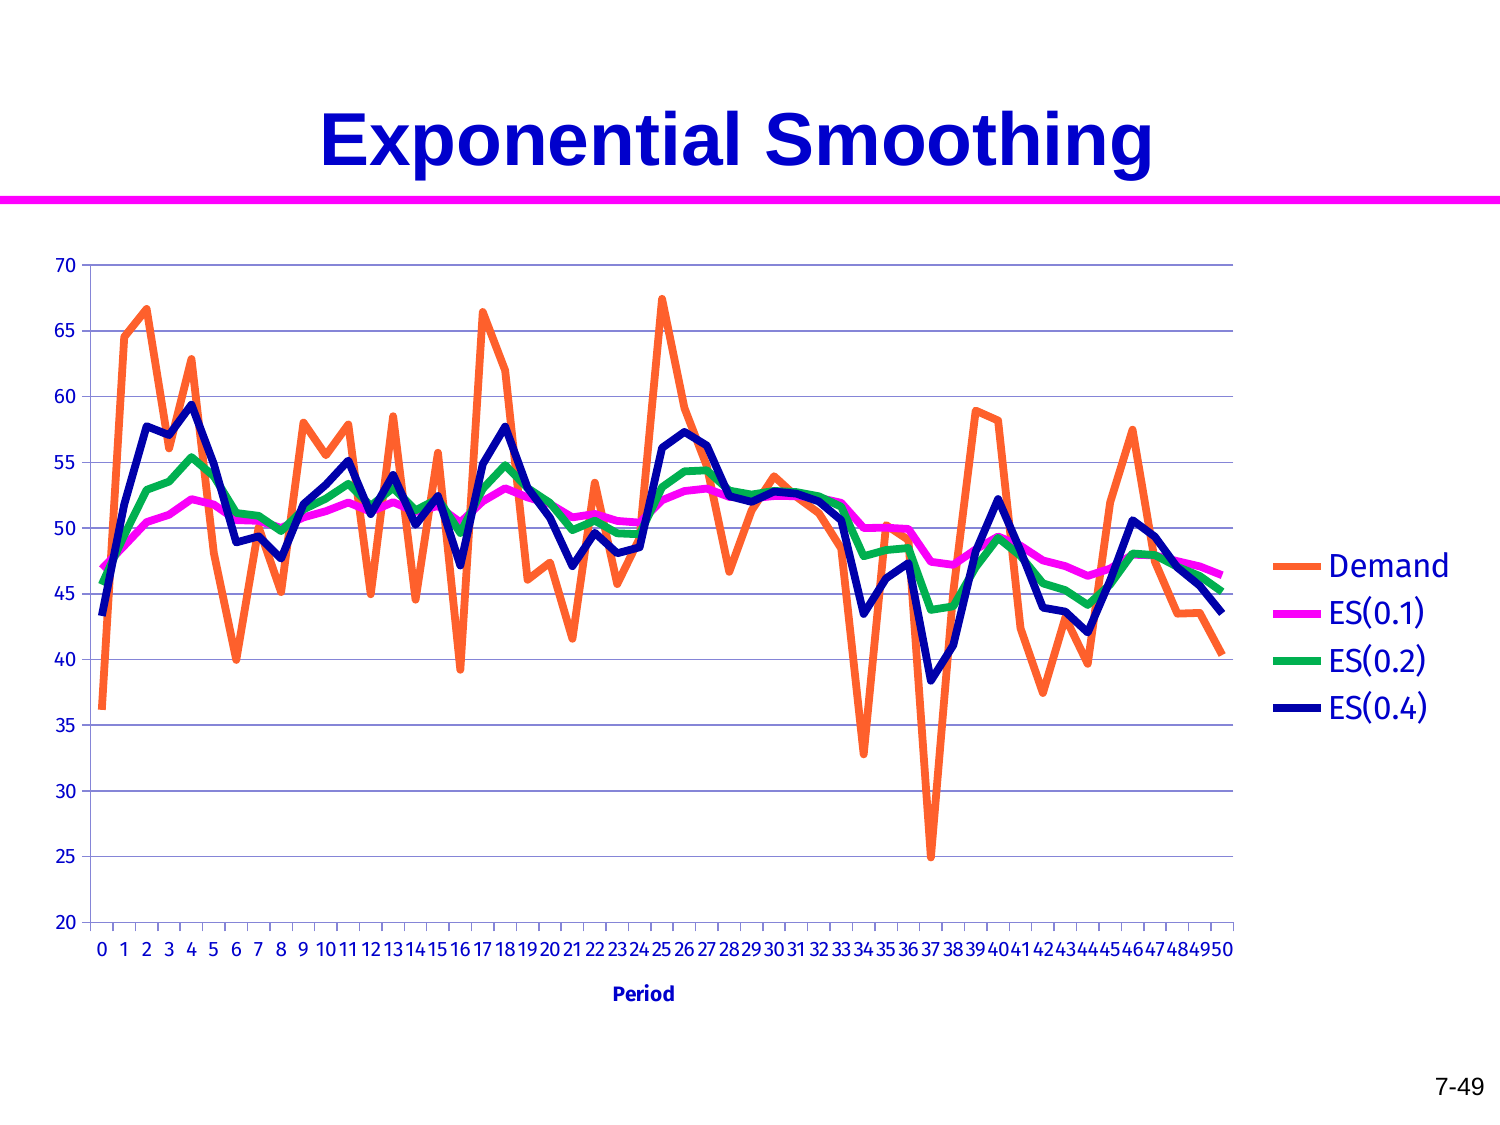

# Exponential Smoothing

### Chart

| Category |  |  |  |  |
|---|---|---|---|---|
| 0 | 36.17100596098004 | 46.88744258013889 | 45.69672740023233 | 43.31529704041927 |
| 1 | 64.5372999719684 | 48.65242831932183 | 49.46484191457956 | 51.80409821303891 |
| 2 | 66.66599657570241 | 50.4537851449599 | 52.90507284680413 | 57.74885755810432 |
| 3 | 56.05889559287853 | 51.01429618975175 | 53.53583739601901 | 57.072872772014 |
| 4 | 62.85863895174972 | 52.19873046595155 | 55.40039770716515 | 59.3871792439083 |
| 5 | 48.09499066615001 | 51.7883564859714 | 53.93931629896213 | 54.87030381280497 |
| 6 | 39.96363734668066 | 50.60588457204229 | 51.14418050850584 | 48.90763722635525 |
| 7 | 50.06312060466127 | 50.55160817530421 | 50.92796852773694 | 49.36983057767764 |
| 8 | 45.1314382618483 | 50.00959118395864 | 49.76866247455921 | 47.6744736513459 |
| 9 | 58.02089317785718 | 50.81072138334846 | 51.4191086152188 | 51.81304146195039 |
| 10 | 55.5374532583383 | 51.28339457084746 | 52.24277754384271 | 53.30280618050557 |
| 11 | 57.87685578339394 | 51.94274069210213 | 53.36959319175295 | 55.13242602166093 |
| 12 | 44.96325952898975 | 51.2447925757909 | 51.6883264592003 | 51.06475942459245 |
| 13 | 58.506384623745 | 51.9709517805863 | 53.05193809210926 | 54.04140950425346 |
| 14 | 44.55174474424061 | 51.22903107695176 | 51.35189942253552 | 50.24554360024834 |
| 15 | 55.73015735939961 | 51.67914370519652 | 52.22755100990835 | 52.43938910390885 |
| 16 | 39.2166008888519 | 50.43288942356205 | 49.62536098569706 | 47.15027381788607 |
| 17 | 66.43732512814827 | 52.03333299402068 | 52.98775381418731 | 54.86509434199094 |
| 18 | 61.98998608180889 | 53.0289983027995 | 54.78820026771162 | 57.71505103791813 |
| 19 | 46.0693387473227 | 52.33303234725183 | 53.04442796363383 | 53.05676612167996 |
| 20 | 47.38124046788684 | 51.83785315931531 | 51.91179046448444 | 50.78655586016272 |
| 21 | 41.57080896168032 | 50.81114873955183 | 49.84359416392362 | 47.10025710076977 |
| 22 | 53.45184897630182 | 51.07521876322684 | 50.56524512639928 | 49.64089385098259 |
| 23 | 45.74311857141623 | 50.54200874404578 | 49.60081981540267 | 48.08178373915604 |
| 24 | 49.23192939973212 | 50.41100080961438 | 49.52704173226854 | 48.54184200338644 |
| 25 | 67.43629200942767 | 52.11352992959573 | 53.10889178770039 | 56.09962200580296 |
| 26 | 59.12899156624258 | 52.81507609326039 | 54.31291174340883 | 57.31136982997882 |
| 27 | 54.71698517274945 | 53.00526700120931 | 54.39372642927697 | 56.27361596708707 |
| 28 | 46.6692433867993 | 52.37166463976829 | 52.84882982078144 | 52.43186693497196 |
| 29 | 51.33872281057058 | 52.26837045684855 | 52.54680841873927 | 51.99460928521139 |
| 30 | 53.94267245270597 | 52.4358006564343 | 52.82598122553262 | 52.77383455220924 |
| 31 | 52.3828384485791 | 52.43050443564876 | 52.73735267014191 | 52.61743611075718 |
| 32 | 51.1362714779746 | 52.30108113988134 | 52.41713643170844 | 52.02497025764414 |
| 33 | 48.44700659392757 | 51.91567368528597 | 51.6231104641523 | 50.59378479215752 |
| 34 | 32.78286286421399 | 50.0023926031788 | 47.85506094416463 | 43.4694160209801 |
| 35 | 50.22948557318462 | 50.0251019001794 | 48.32994586996863 | 46.17344384186191 |
| 36 | 49.09344289506068 | 49.93193599966749 | 48.48264527498705 | 47.34144346314138 |
| 37 | 24.94089328641127 | 47.43283172834188 | 43.7742948772719 | 38.38122339244934 |
| 38 | 45.13483643343825 | 47.20303219885151 | 44.04640318850517 | 41.08266860884491 |
| 39 | 58.93584612714562 | 48.37631359168093 | 47.02429177623324 | 48.2239396161652 |
| 40 | 58.1793902887091 | 49.35662126138372 | 49.25531147872843 | 52.20611988518275 |
| 41 | 42.37707675452747 | 48.65866681069809 | 47.87966453388822 | 48.27450263292065 |
| 42 | 37.44966262361189 | 47.5377663919895 | 45.79366415183295 | 43.94456662919713 |
| 43 | 43.19282899373672 | 47.10327265216422 | 45.27349712021372 | 43.64387157501296 |
| 44 | 39.6689543234375 | 46.35984081929151 | 44.15258856085848 | 42.05390467438279 |
| 45 | 51.95692950693959 | 46.91954968805634 | 45.7134567500747 | 46.01511460740551 |
| 46 | 57.48171877127086 | 47.97576659637781 | 48.06710915431394 | 50.60175627295164 |
| 47 | 47.44027462608128 | 47.92221739934816 | 47.9417422486674 | 49.33716361420348 |
| 48 | 43.4921135770448 | 47.47920701711782 | 47.05181651434287 | 46.99914359934002 |
| 49 | 43.54337897862307 | 47.08562421326833 | 46.35012900719892 | 45.61683775105322 |
| 50 | 40.3387155725768 | 46.4109333491992 | 45.1478463202745 | 43.50558887966264 |
7-49